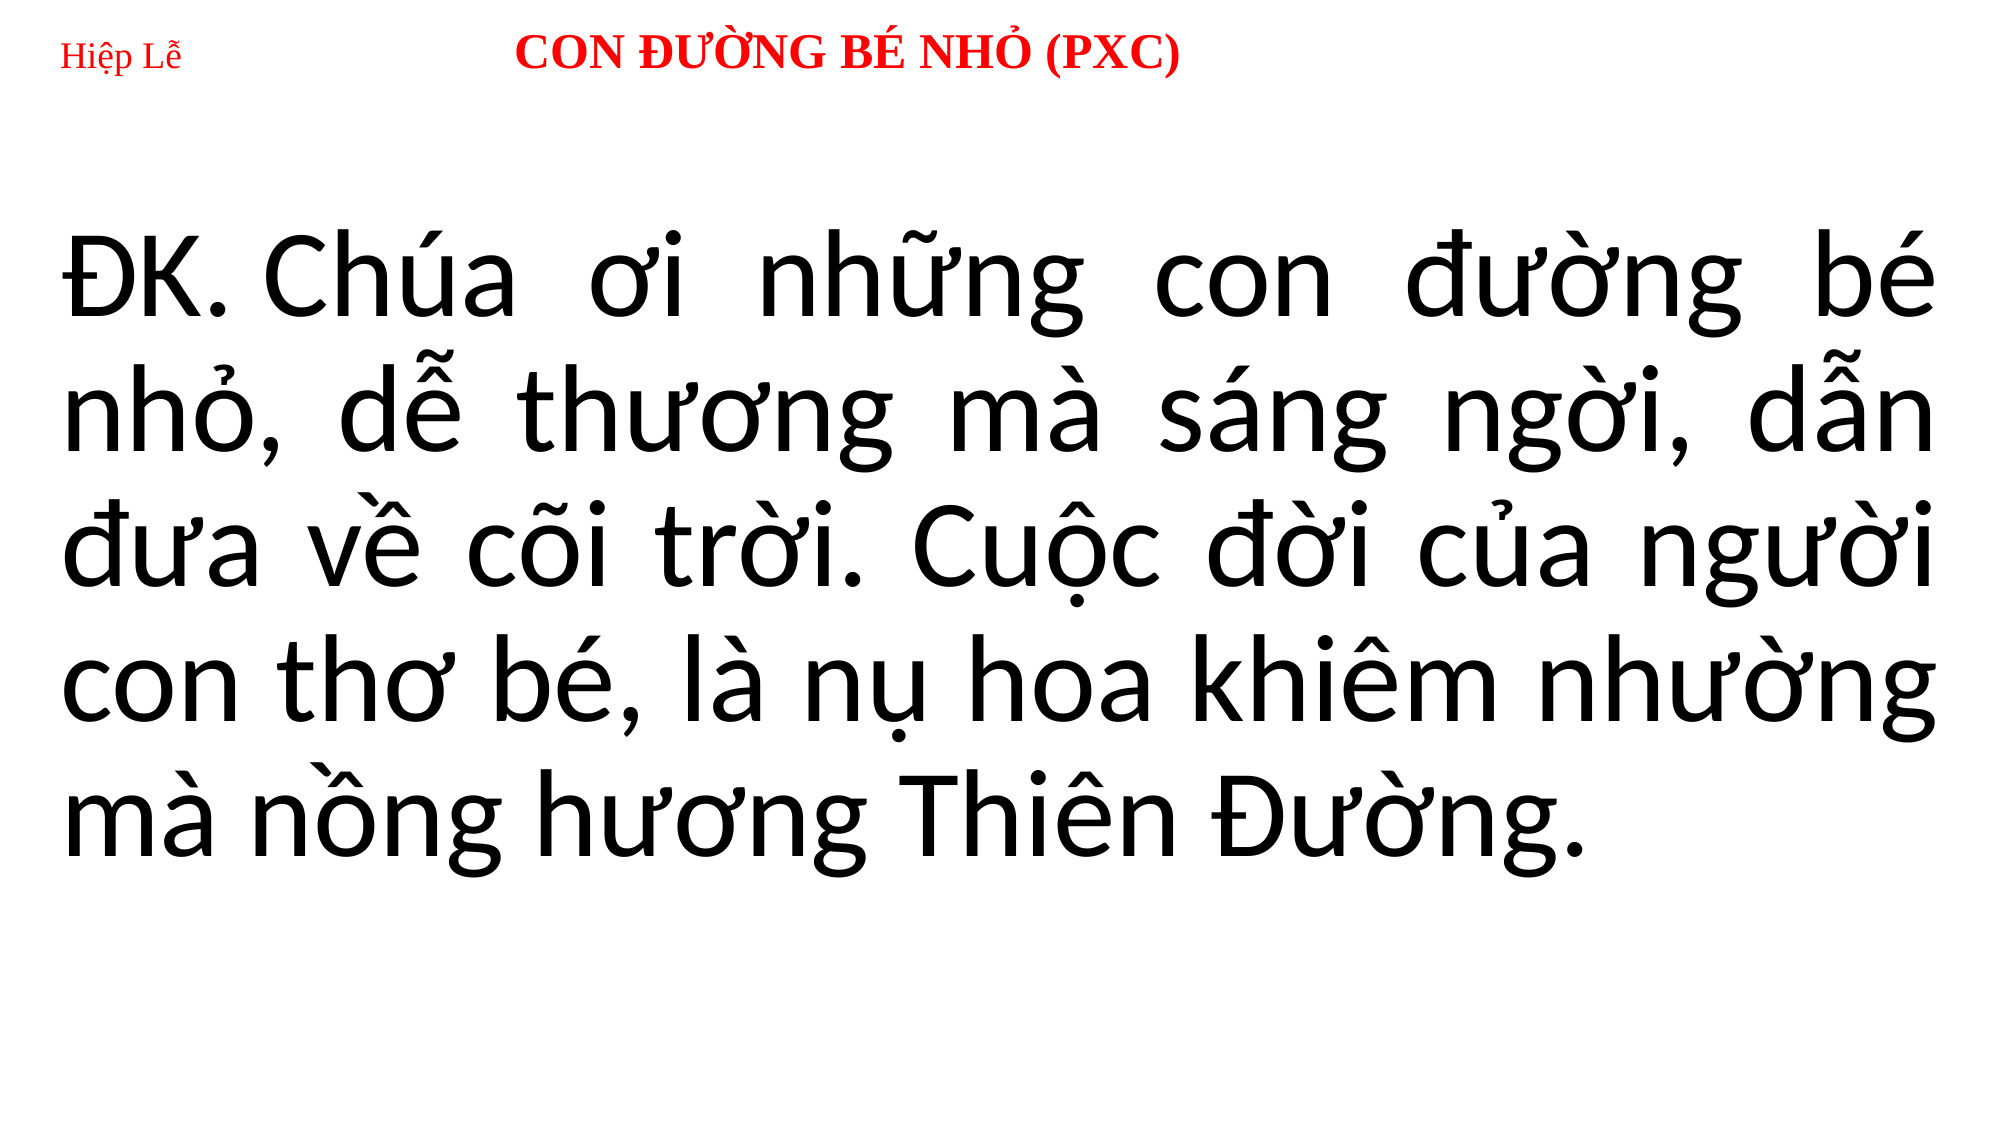

# Hiệp Lễ                                   CON ĐƯỜNG BÉ NHỎ (PXC)
ĐK. Chúa ơi những con đường bé nhỏ, dễ thương mà sáng ngời, dẫn đưa về cõi trời. Cuộc đời của người con thơ bé, là nụ hoa khiêm nhường mà nồng hương Thiên Đường.